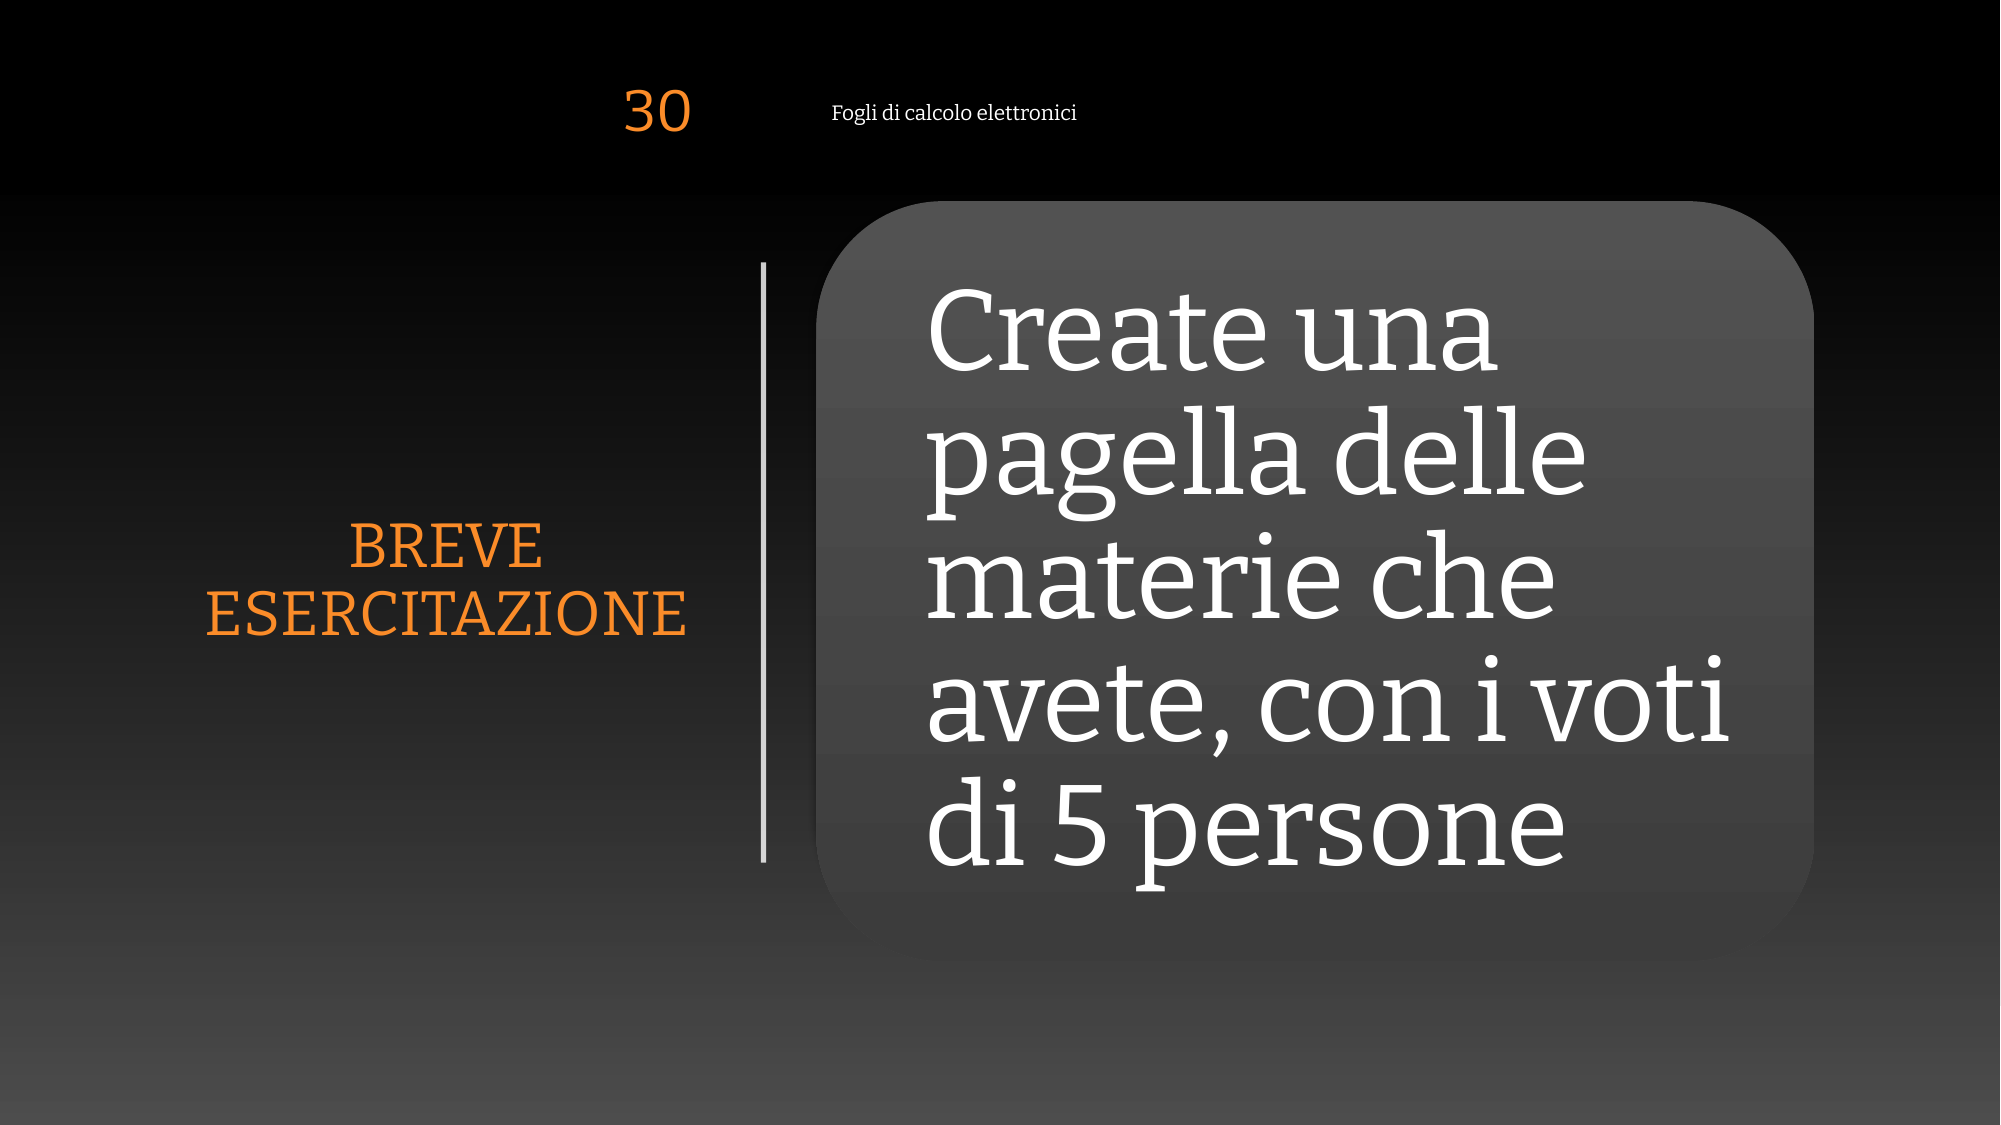

30
Fogli di calcolo elettronici

# Breve Esercitazione
Create una pagella delle materie che avete, con i voti di 5 persone